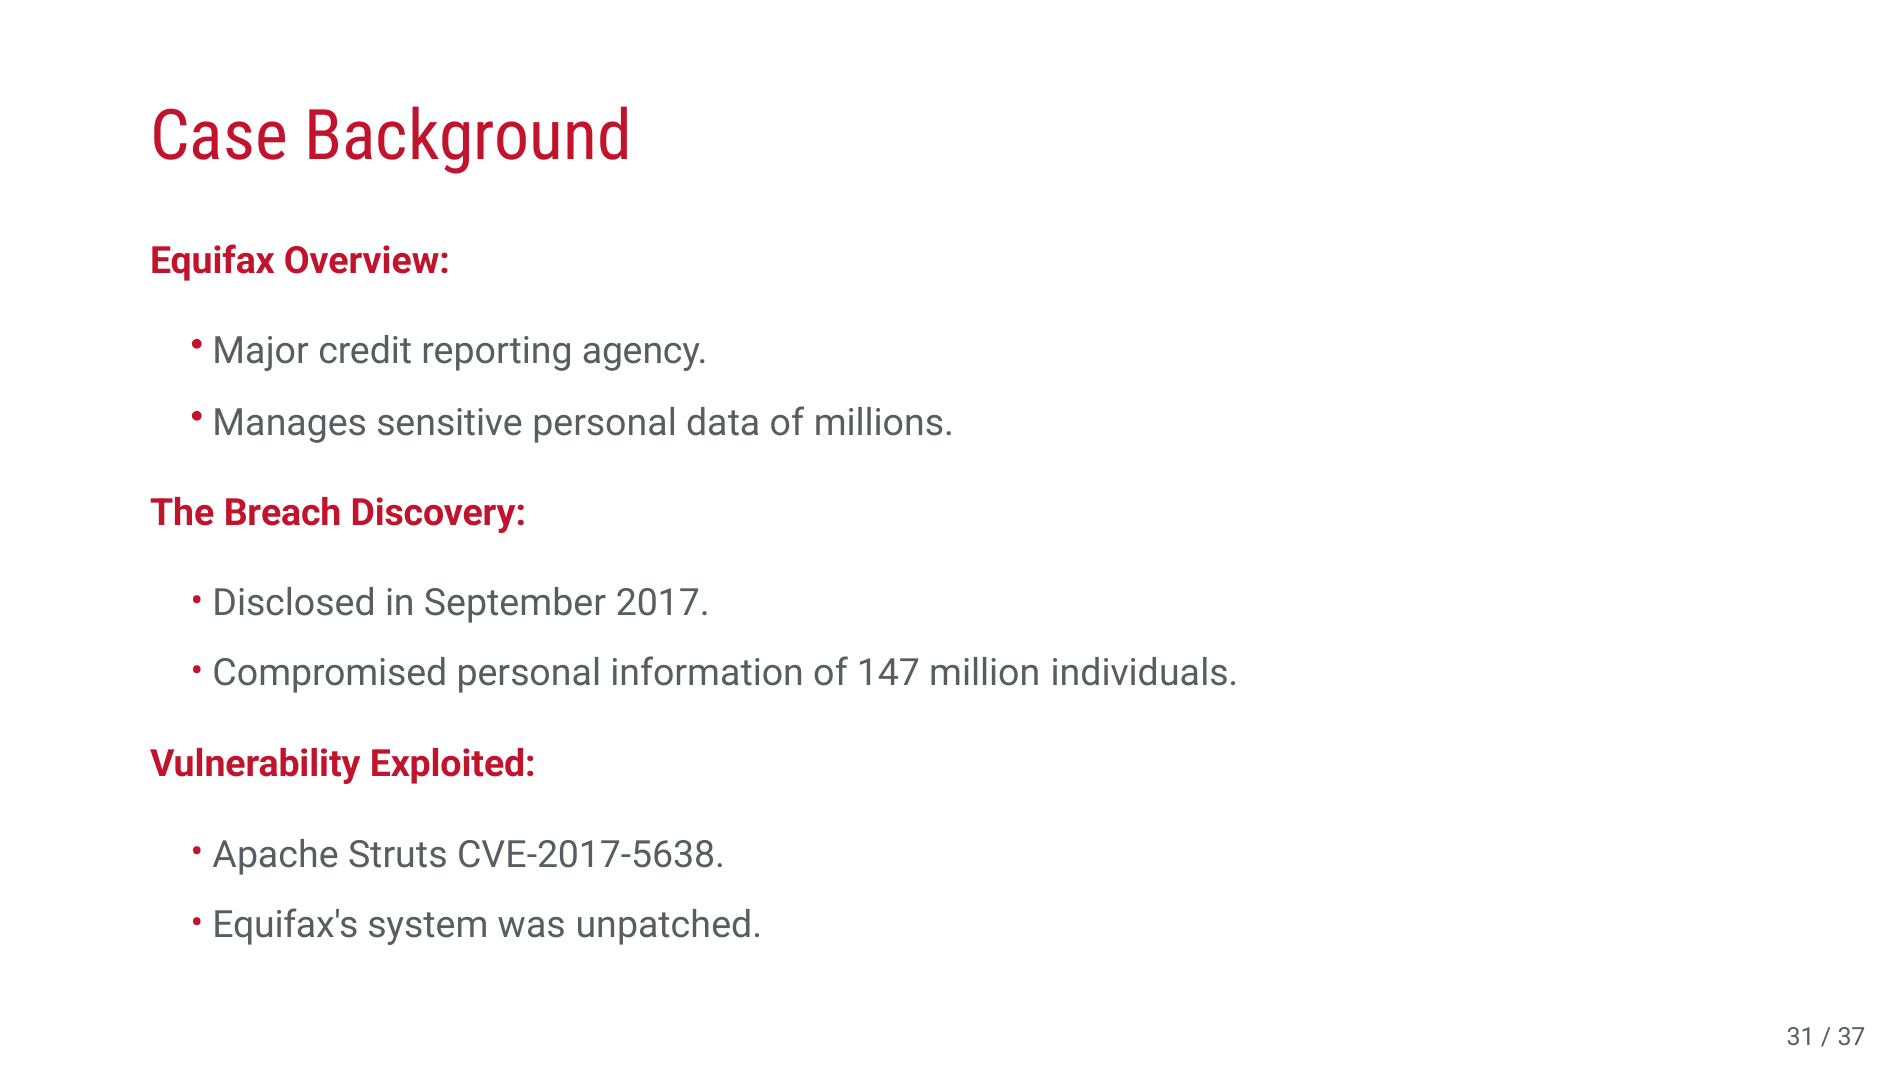

# Case Background
Equifax Overview:

Major credit reporting agency.
Manages sensitive personal data of millions.

The Breach Discovery:

Disclosed in September 2017.
Compromised personal information of 147 million individuals.

Vulnerability Exploited:

Apache Struts CVE-2017-5638.
Equifax's system was unpatched.
31 / 37